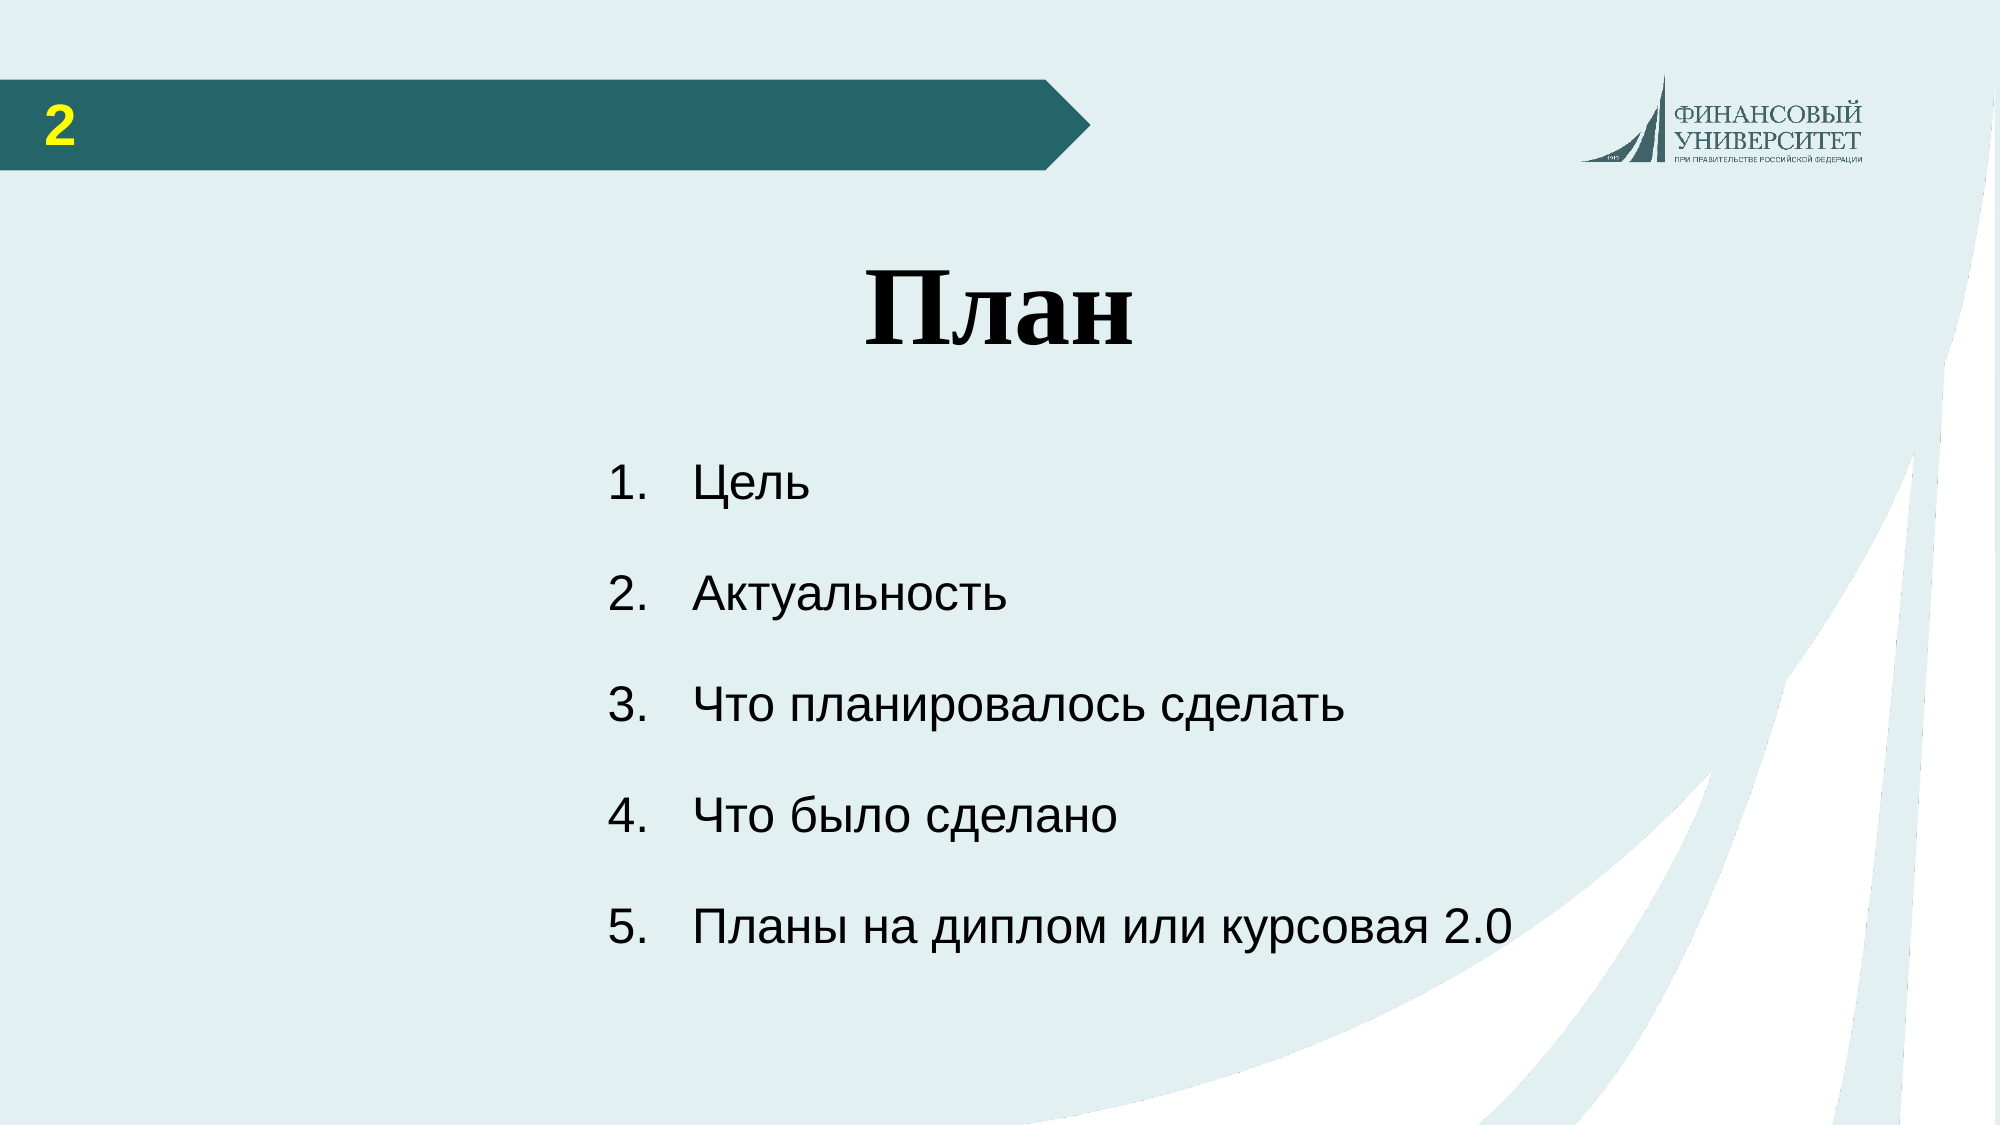

2
# План
Цель
Актуальность
Что планировалось сделать
Что было сделано
Планы на диплом или курсовая 2.0